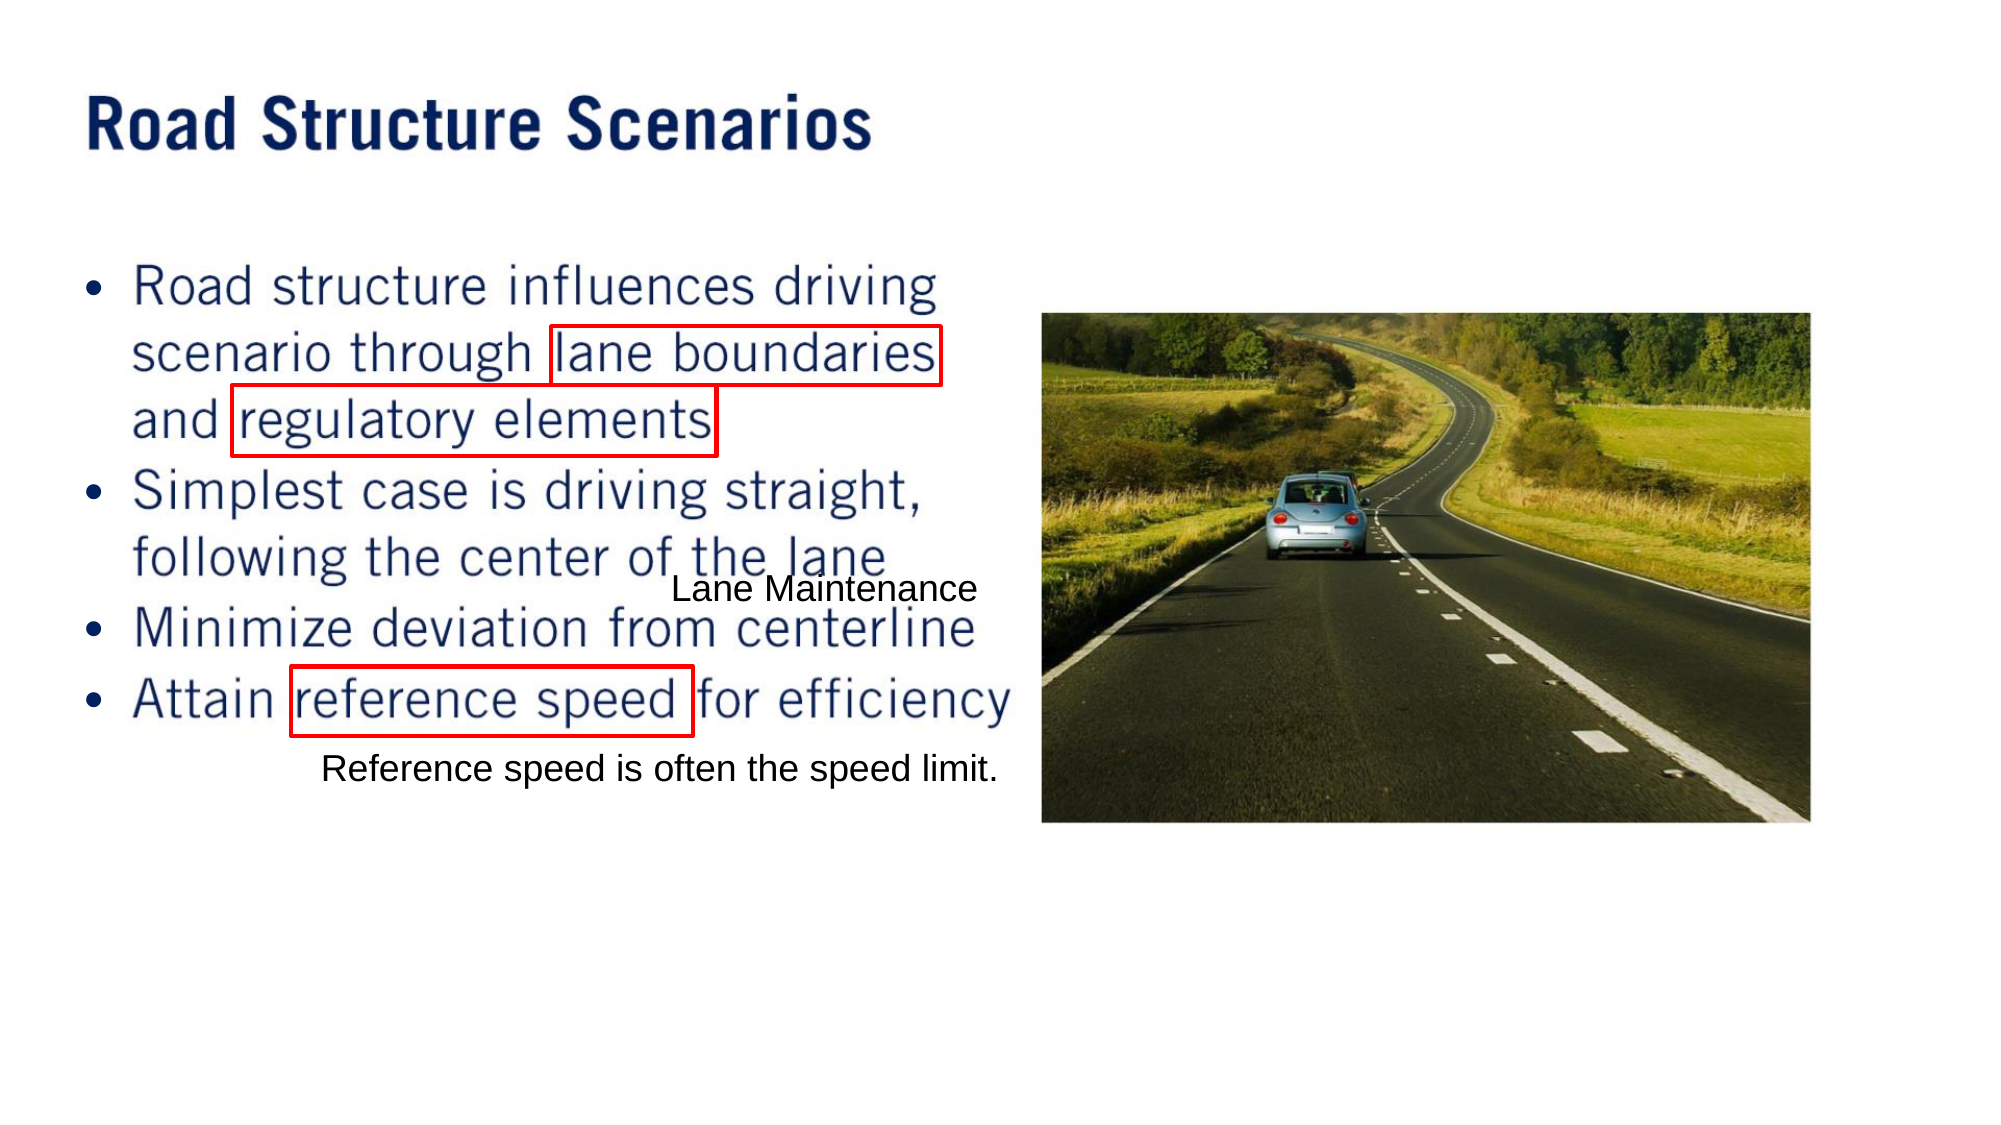

•
•

Lane Maintenance
•
•

Reference speed is often the speed limit.